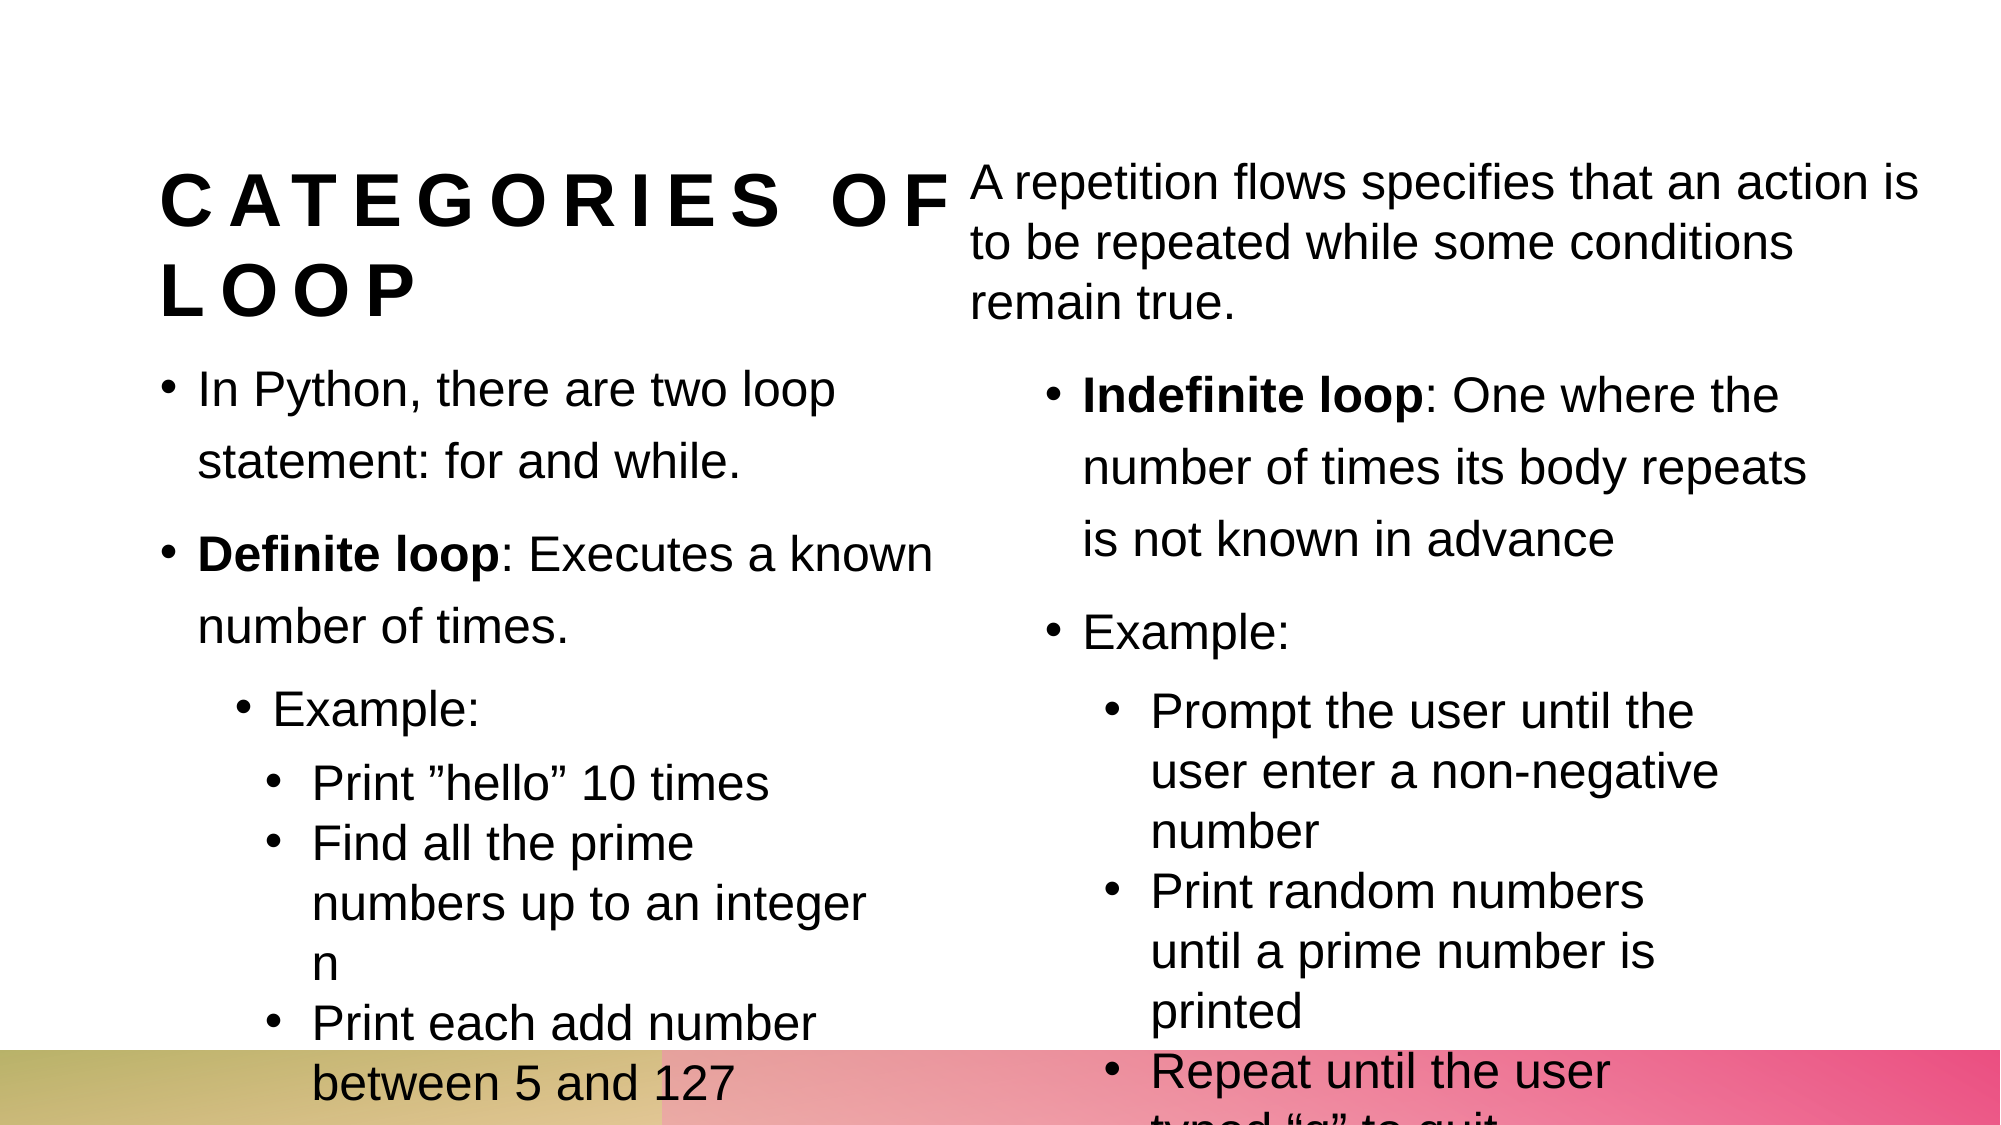

Categories of loop
A repetition flows specifies that an action is to be repeated while some conditions remain true.
In Python, there are two loop statement: for and while.
Definite loop: Executes a known number of times.
Example:
Indefinite loop: One where the number of times its body repeats is not known in advance
Example:
Prompt the user until the user enter a non-negative number
Print random numbers until a prime number is printed
Repeat until the user typed “q” to quit
Print ”hello” 10 times
Find all the prime numbers up to an integer n
Print each add number between 5 and 127